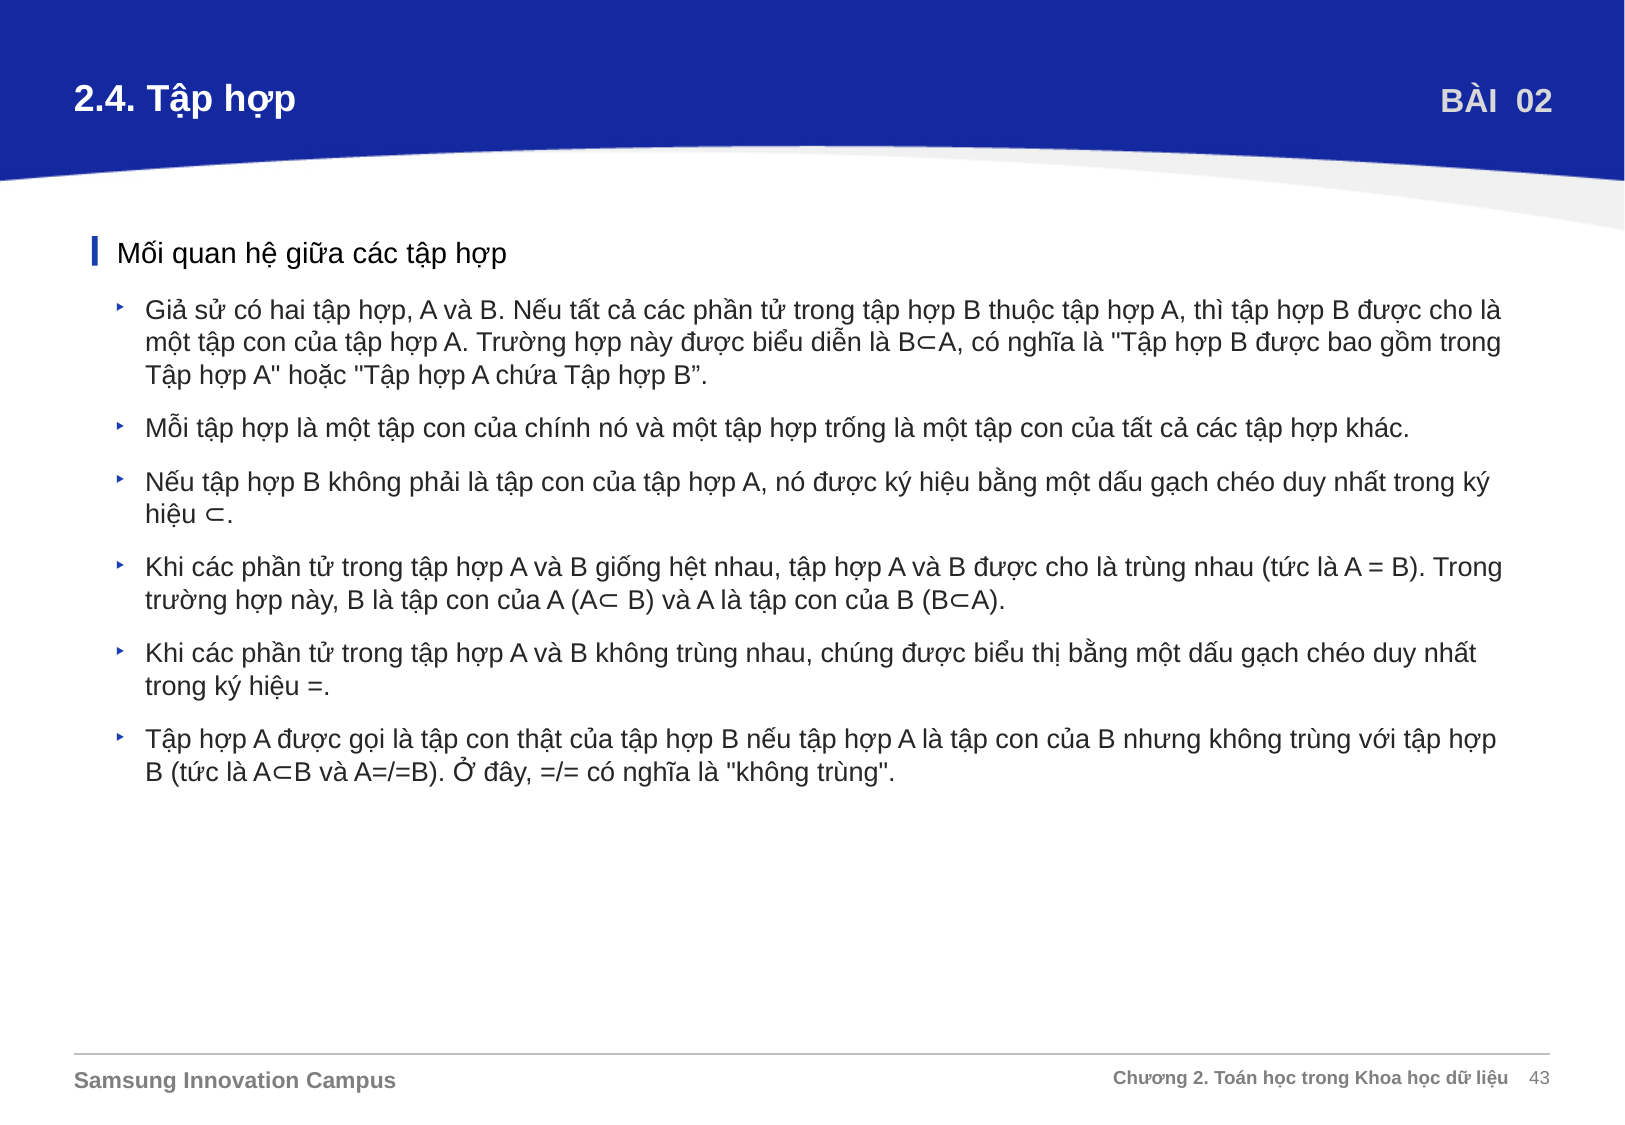

2.4. Tập hợp
BÀI  02
Mối quan hệ giữa các tập hợp

Giả sử có hai tập hợp, A và B. Nếu tất cả các phần tử trong tập hợp B thuộc tập hợp A, thì tập hợp B được cho là một tập con của tập hợp A. Trường hợp này được biểu diễn là B⊂A, có nghĩa là "Tập hợp B được bao gồm trong Tập hợp A" hoặc "Tập hợp A chứa Tập hợp B”.
Mỗi tập hợp là một tập con của chính nó và một tập hợp trống là một tập con của tất cả các tập hợp khác.
Nếu tập hợp B không phải là tập con của tập hợp A, nó được ký hiệu bằng một dấu gạch chéo duy nhất trong ký hiệu ⊂.
Khi các phần tử trong tập hợp A và B giống hệt nhau, tập hợp A và B được cho là trùng nhau (tức là A = B). Trong trường hợp này, B là tập con của A (A⊂ B) và A là tập con của B (B⊂A).
Khi các phần tử trong tập hợp A và B không trùng nhau, chúng được biểu thị bằng một dấu gạch chéo duy nhất trong ký hiệu =.
Tập hợp A được gọi là tập con thật của tập hợp B nếu tập hợp A là tập con của B nhưng không trùng với tập hợp B (tức là A⊂B và A=/=B). Ở đây, =/= có nghĩa là "không trùng".